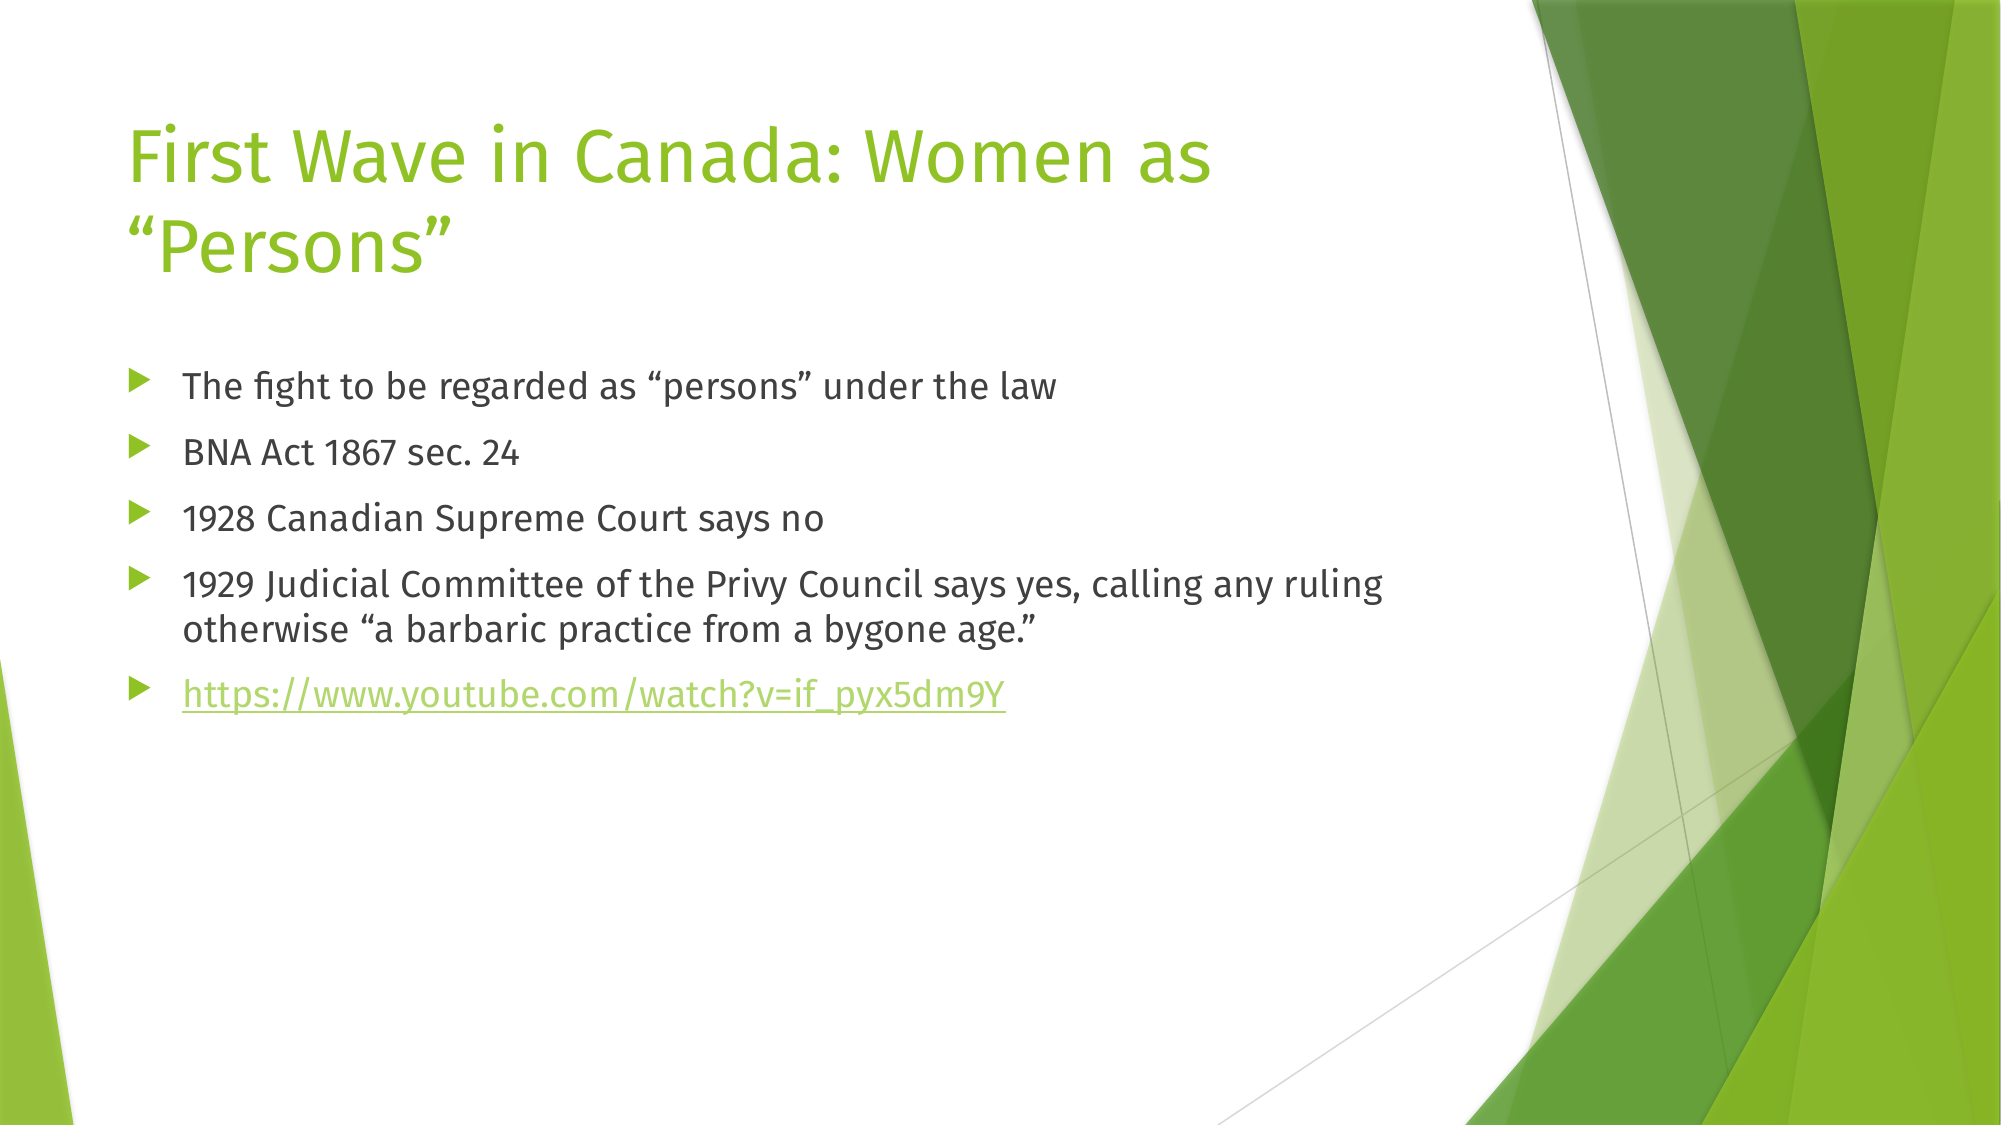

# First Wave in Canada: Women as “Persons”
The fight to be regarded as “persons” under the law
BNA Act 1867 sec. 24
1928 Canadian Supreme Court says no
1929 Judicial Committee of the Privy Council says yes, calling any ruling otherwise “a barbaric practice from a bygone age.”
https://www.youtube.com/watch?v=if_pyx5dm9Y